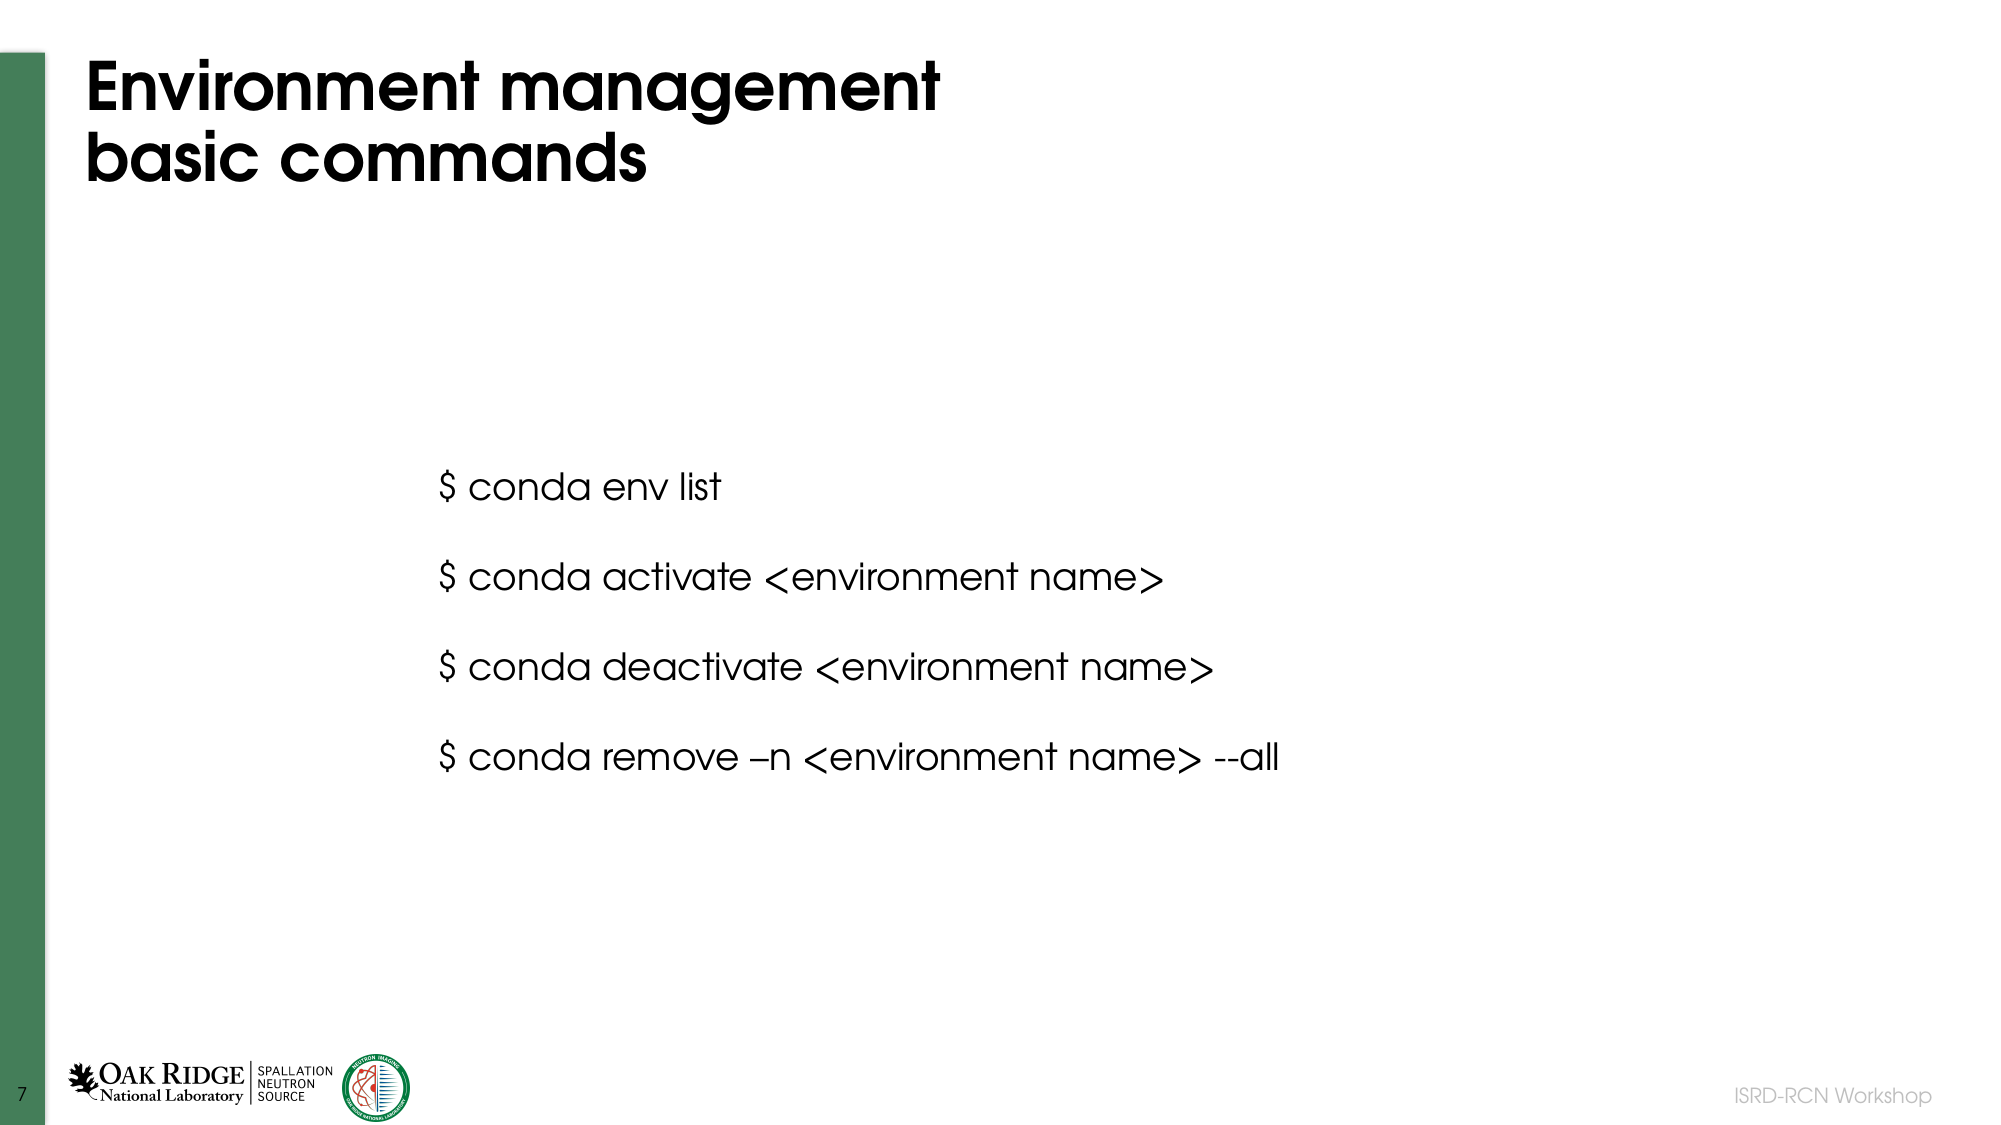

# Environment management basic commands
$ conda env list
$ conda activate <environment name>
$ conda deactivate <environment name>
$ conda remove –n <environment name> --all